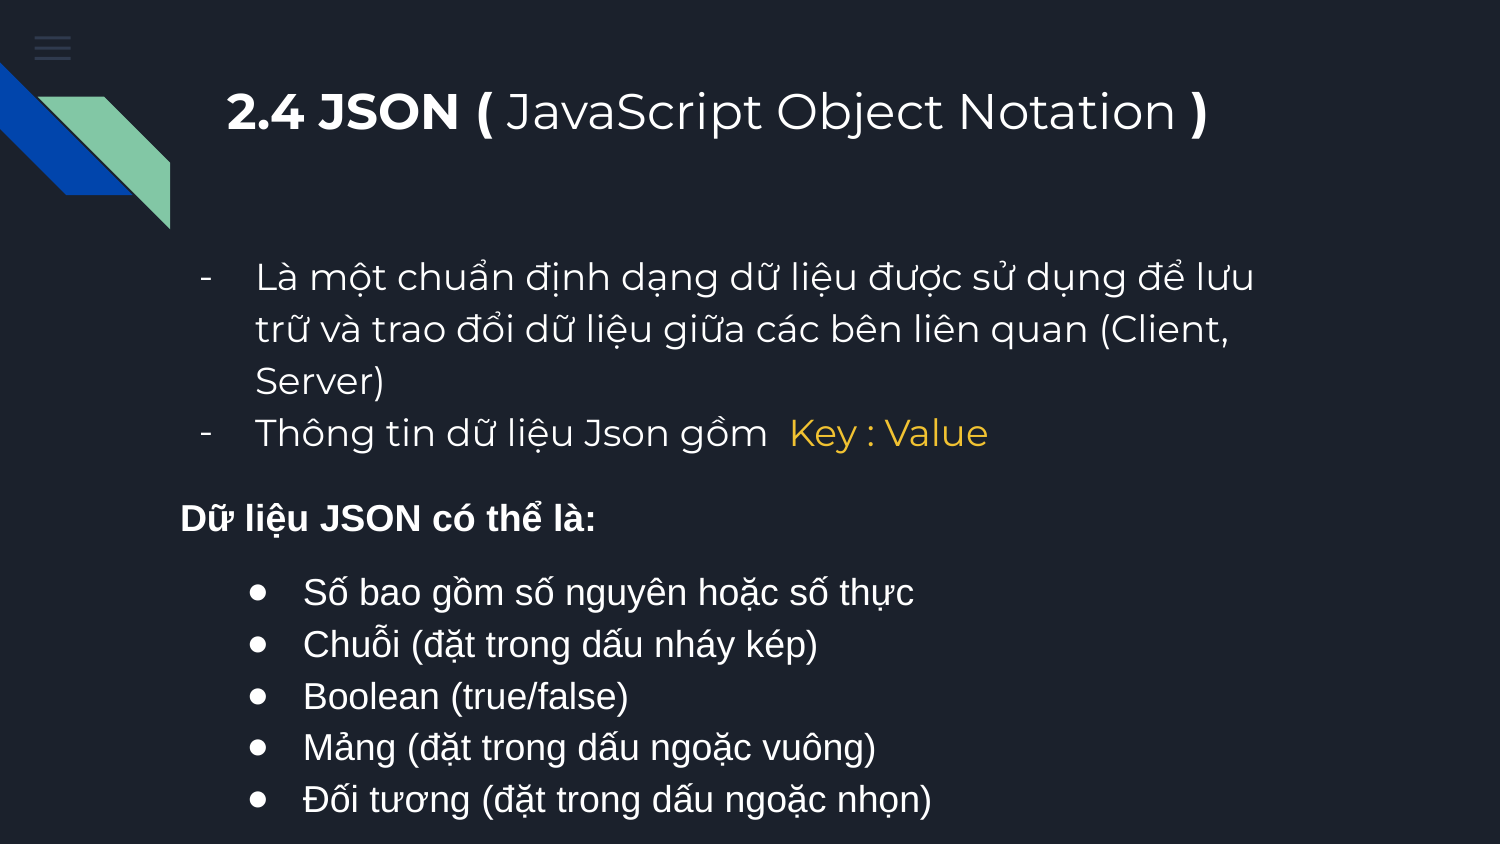

# 2.4 JSON ( JavaScript Object Notation )
Là một chuẩn định dạng dữ liệu được sử dụng để lưu trữ và trao đổi dữ liệu giữa các bên liên quan (Client, Server)
Thông tin dữ liệu Json gồm  Key : Value
Dữ liệu JSON có thể là:
Số bao gồm số nguyên hoặc số thực
Chuỗi (đặt trong dấu nháy kép)
Boolean (true/false)
Mảng (đặt trong dấu ngoặc vuông)
Đối tương (đặt trong dấu ngoặc nhọn)